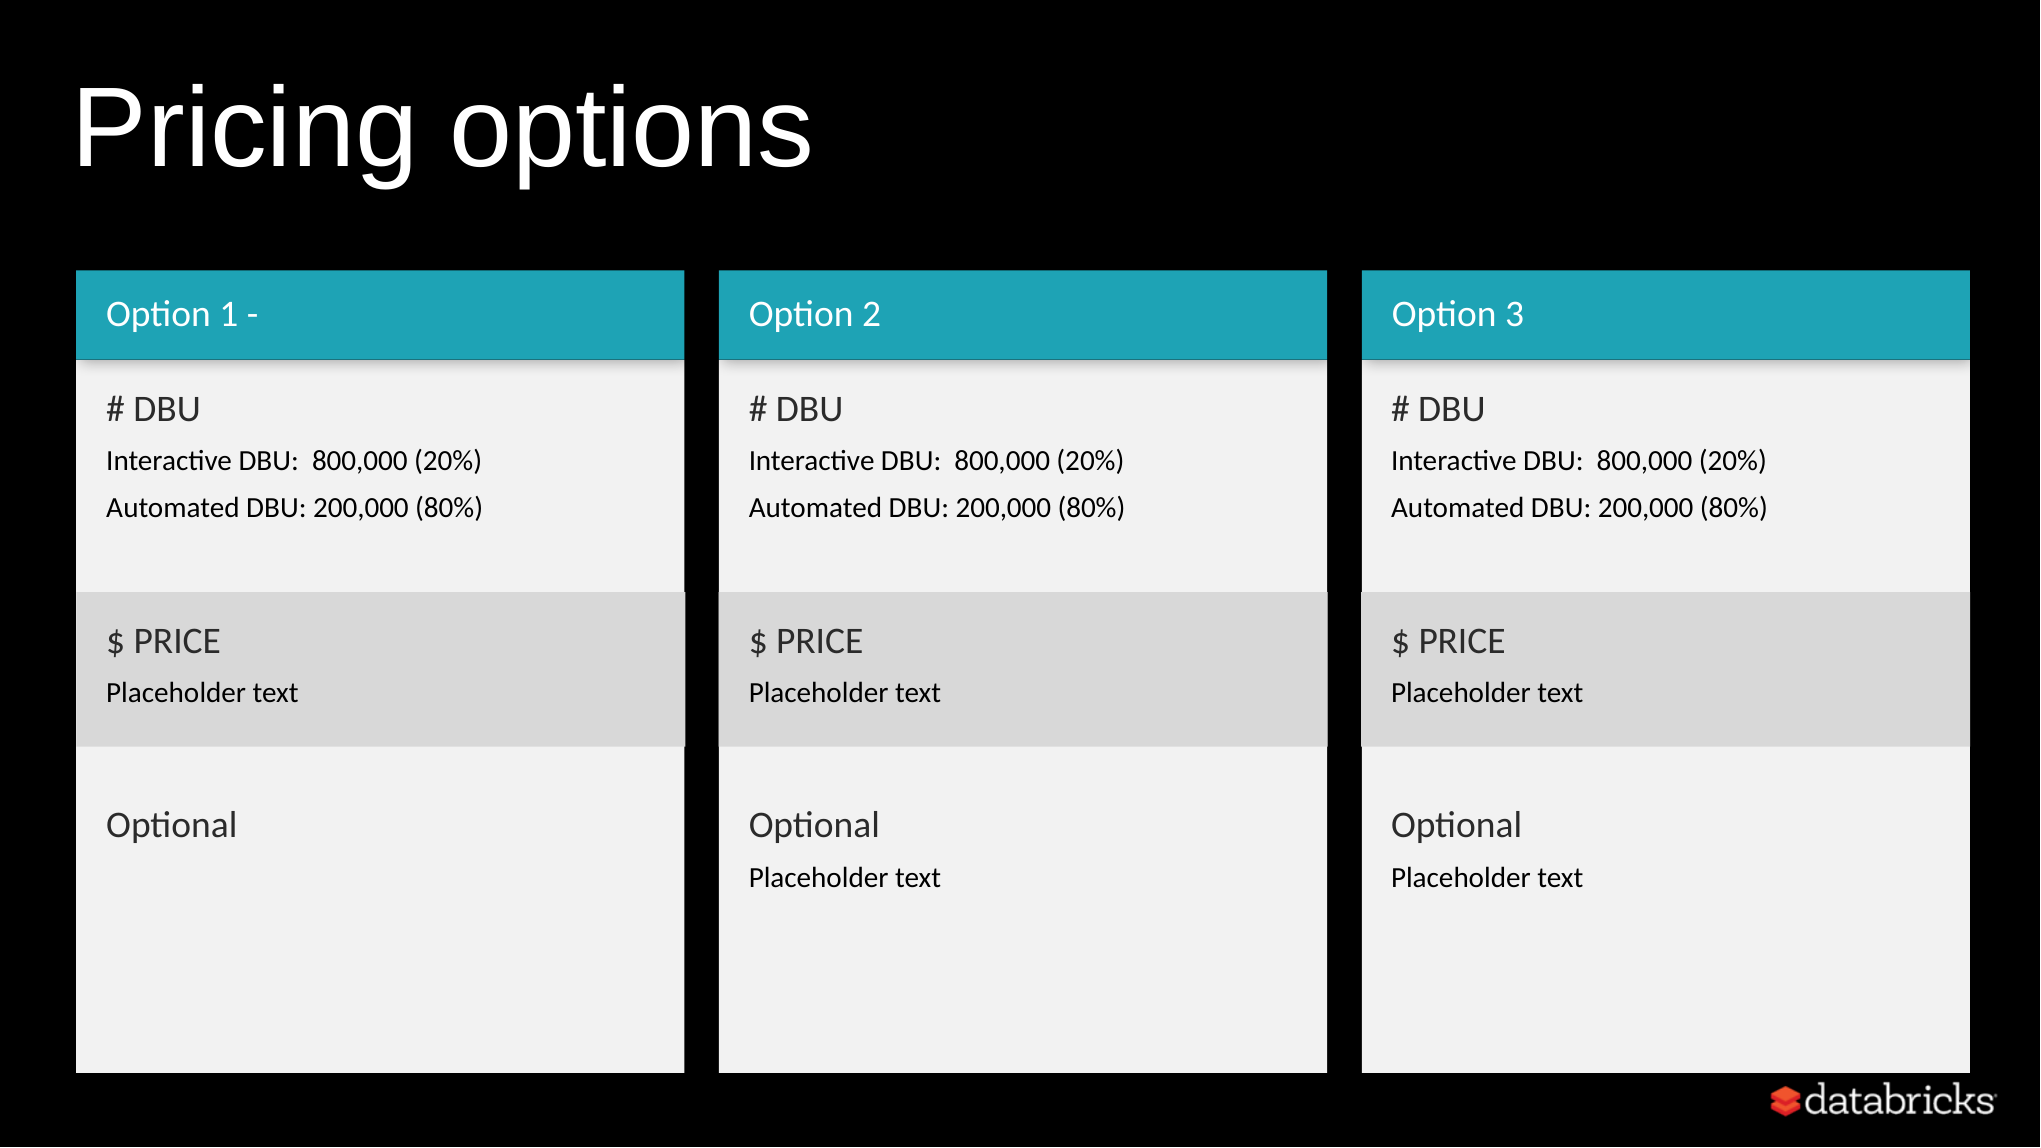

# Pricing options
Option 1 -

# DBU
Interactive DBU:  800,000 (20%)
Automated DBU: 200,000 (80%)
$ PRICE
Placeholder text
Optional

Option 2
# DBU
Interactive DBU:  800,000 (20%)
Automated DBU: 200,000 (80%)
$ PRICE
Placeholder text
Optional
Placeholder text

Option 3
# DBU
Interactive DBU:  800,000 (20%)
Automated DBU: 200,000 (80%)
$ PRICE
Placeholder text
Optional
Placeholder text